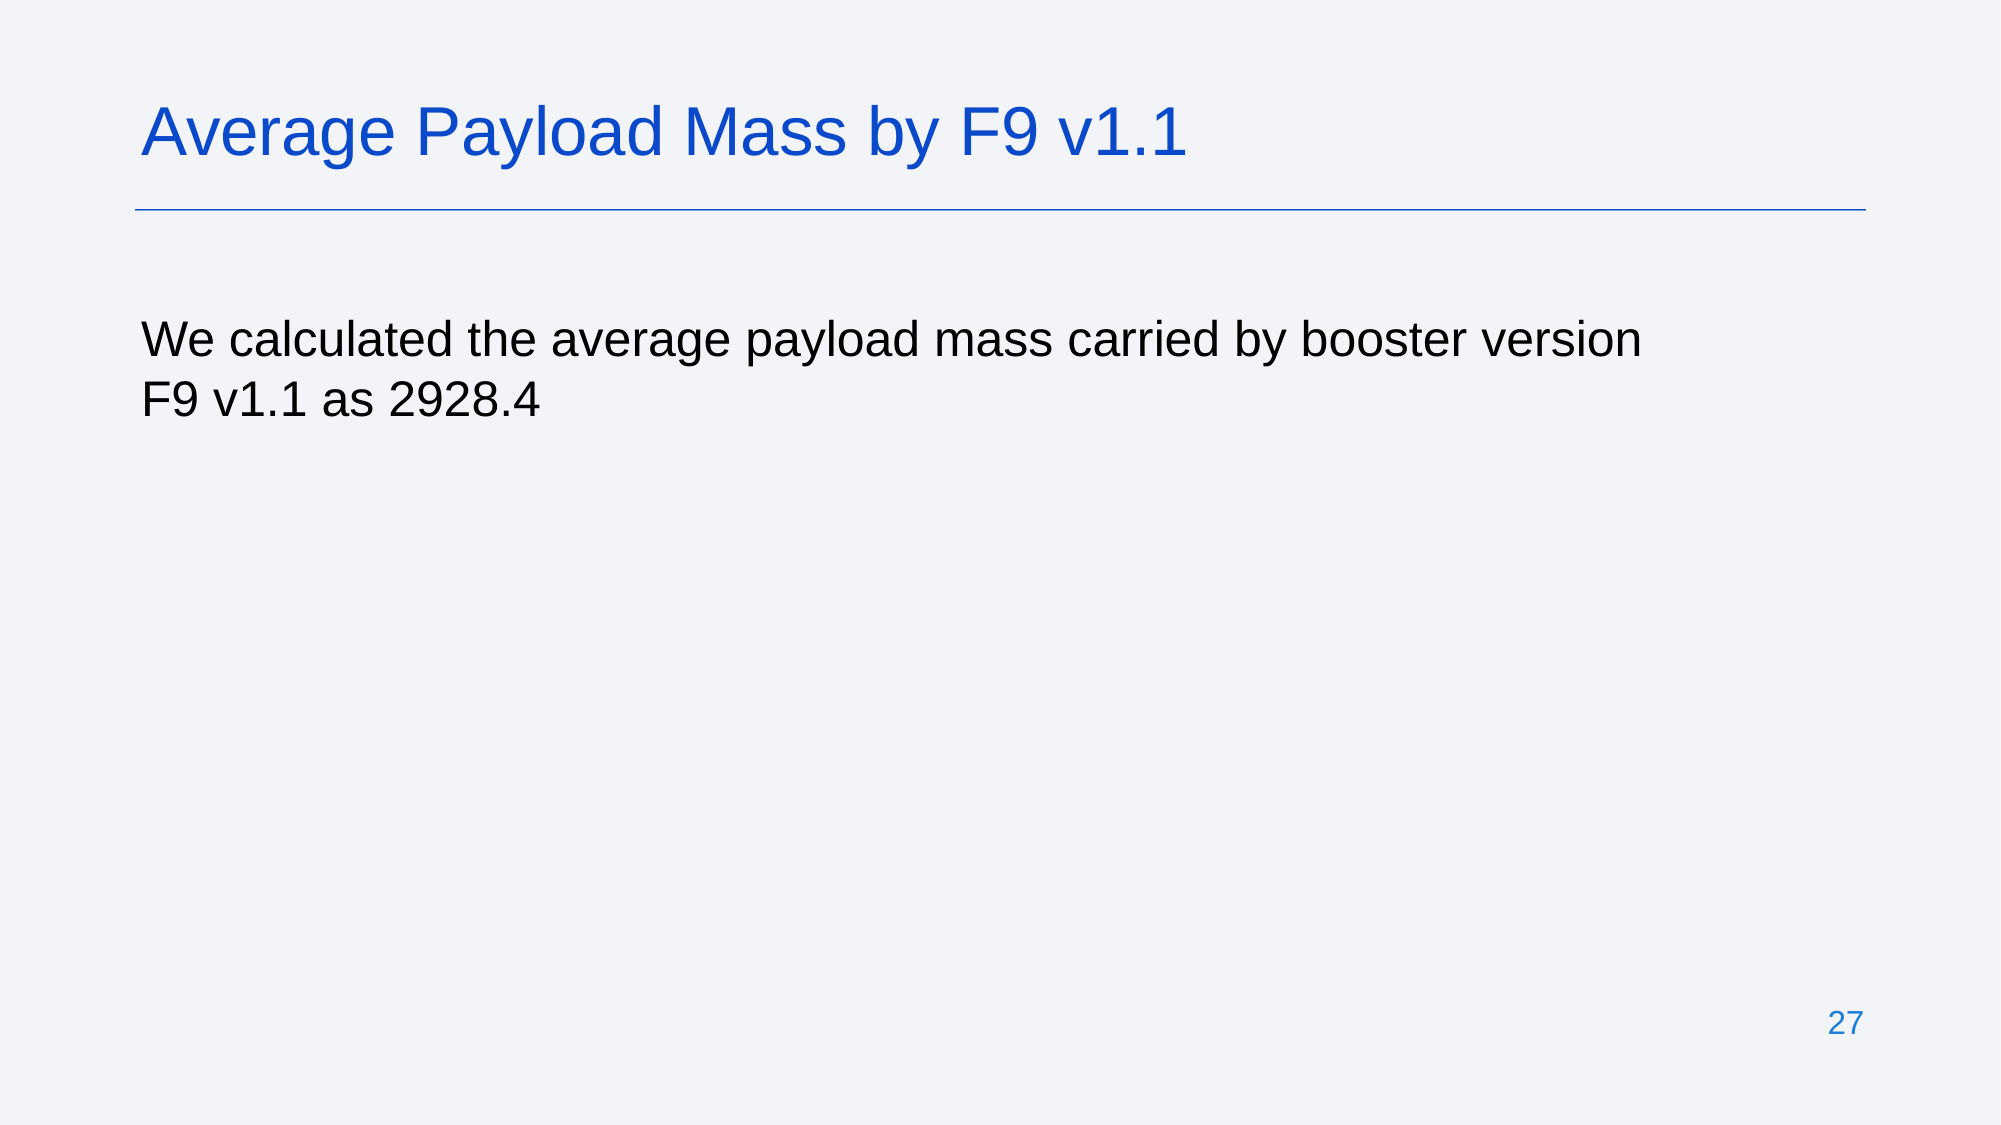

Average Payload Mass by F9 v1.1
We calculated the average payload mass carried by booster version F9 v1.1 as 2928.4
27